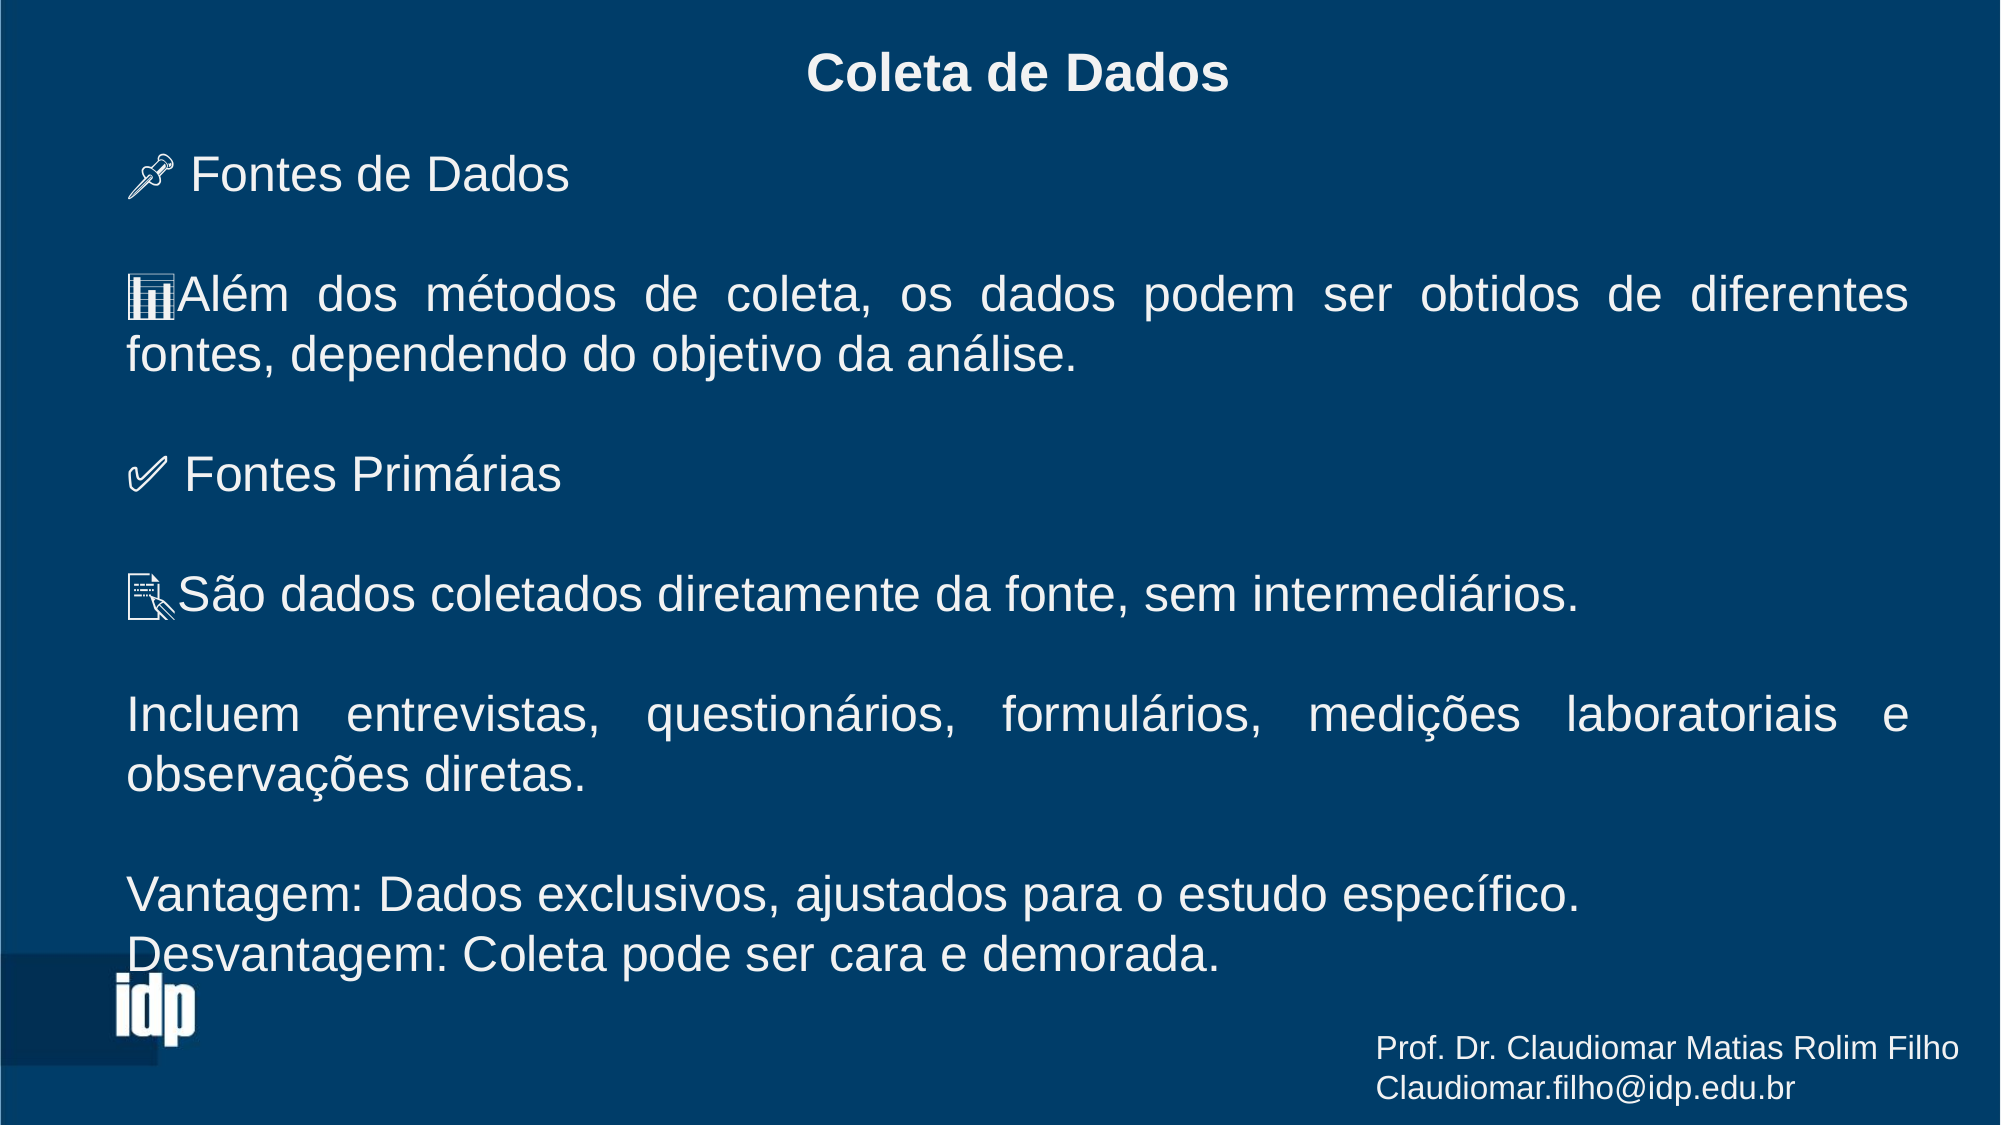

Coleta de Dados
📌 Fontes de Dados

📊Além dos métodos de coleta, os dados podem ser obtidos de diferentes fontes, dependendo do objetivo da análise.

✅ Fontes Primárias

📝São dados coletados diretamente da fonte, sem intermediários.

Incluem entrevistas, questionários, formulários, medições laboratoriais e observações diretas.

Vantagem: Dados exclusivos, ajustados para o estudo específico.
Desvantagem: Coleta pode ser cara e demorada.

Prof. Dr. Claudiomar Matias Rolim Filho
Claudiomar.filho@idp.edu.br